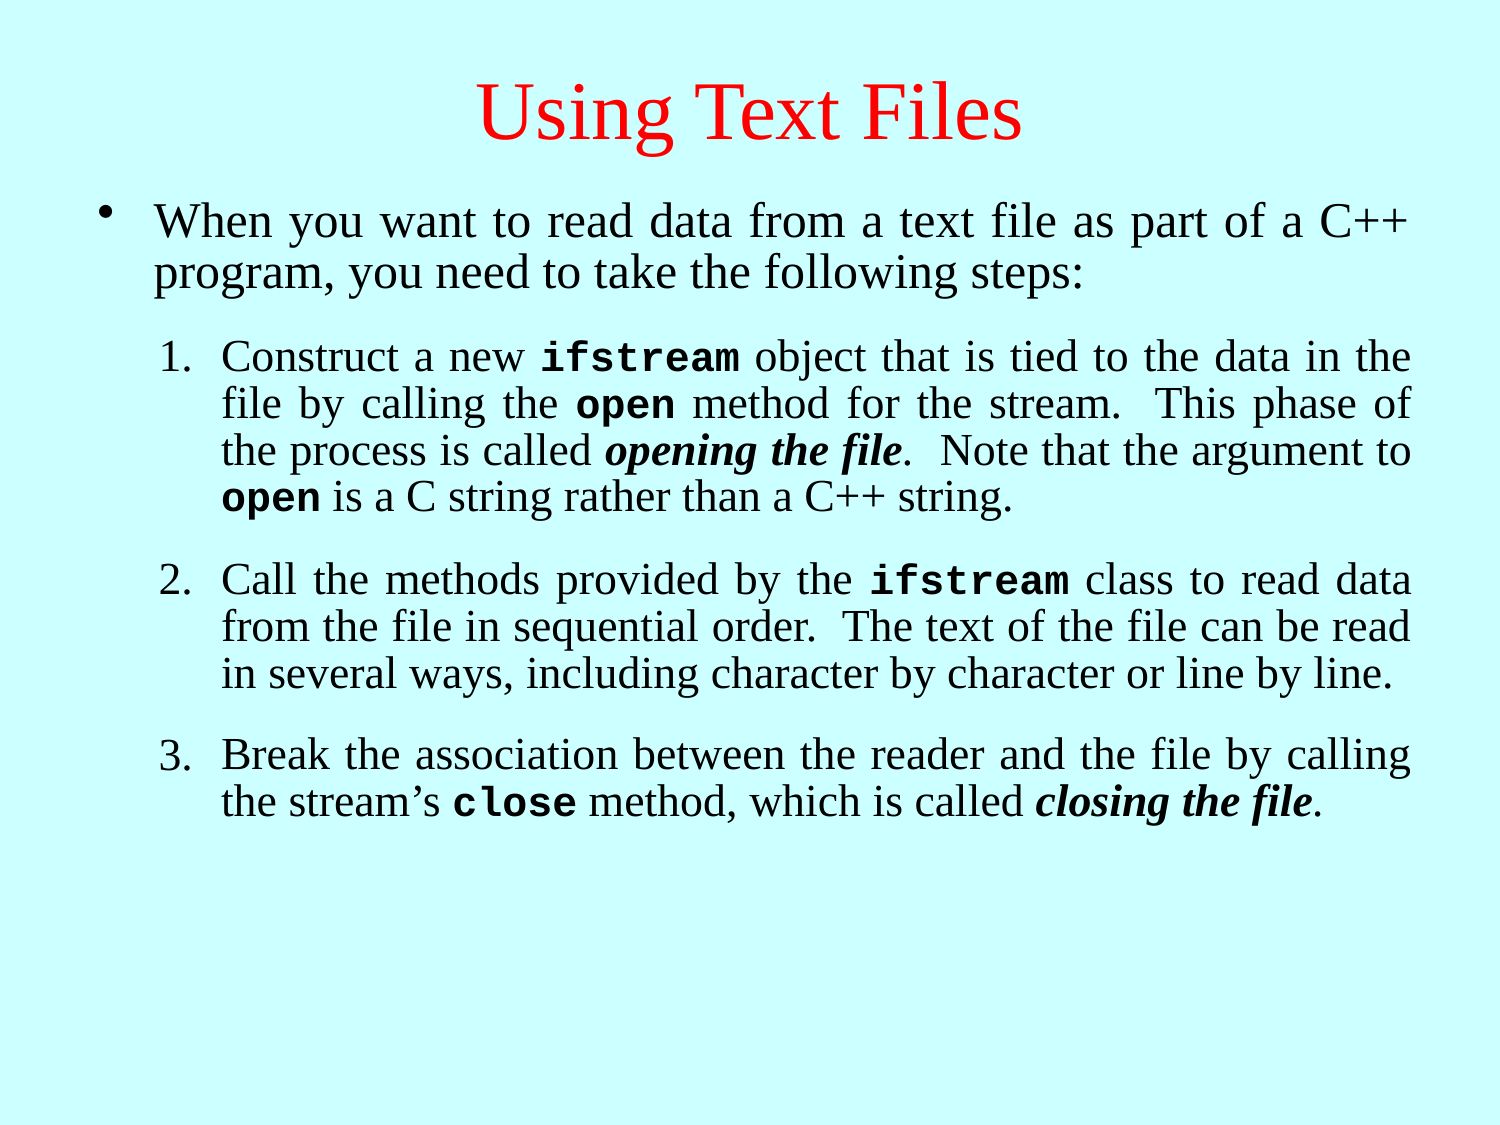

# Using Text Files
When you want to read data from a text file as part of a C++ program, you need to take the following steps:
1.
Construct a new ifstream object that is tied to the data in the file by calling the open method for the stream.  This phase of the process is called opening the file.  Note that the argument to open is a C string rather than a C++ string.
2.
Call the methods provided by the ifstream class to read data from the file in sequential order.  The text of the file can be read in several ways, including character by character or line by line.
3.
Break the association between the reader and the file by calling the stream’s close method, which is called closing the file.